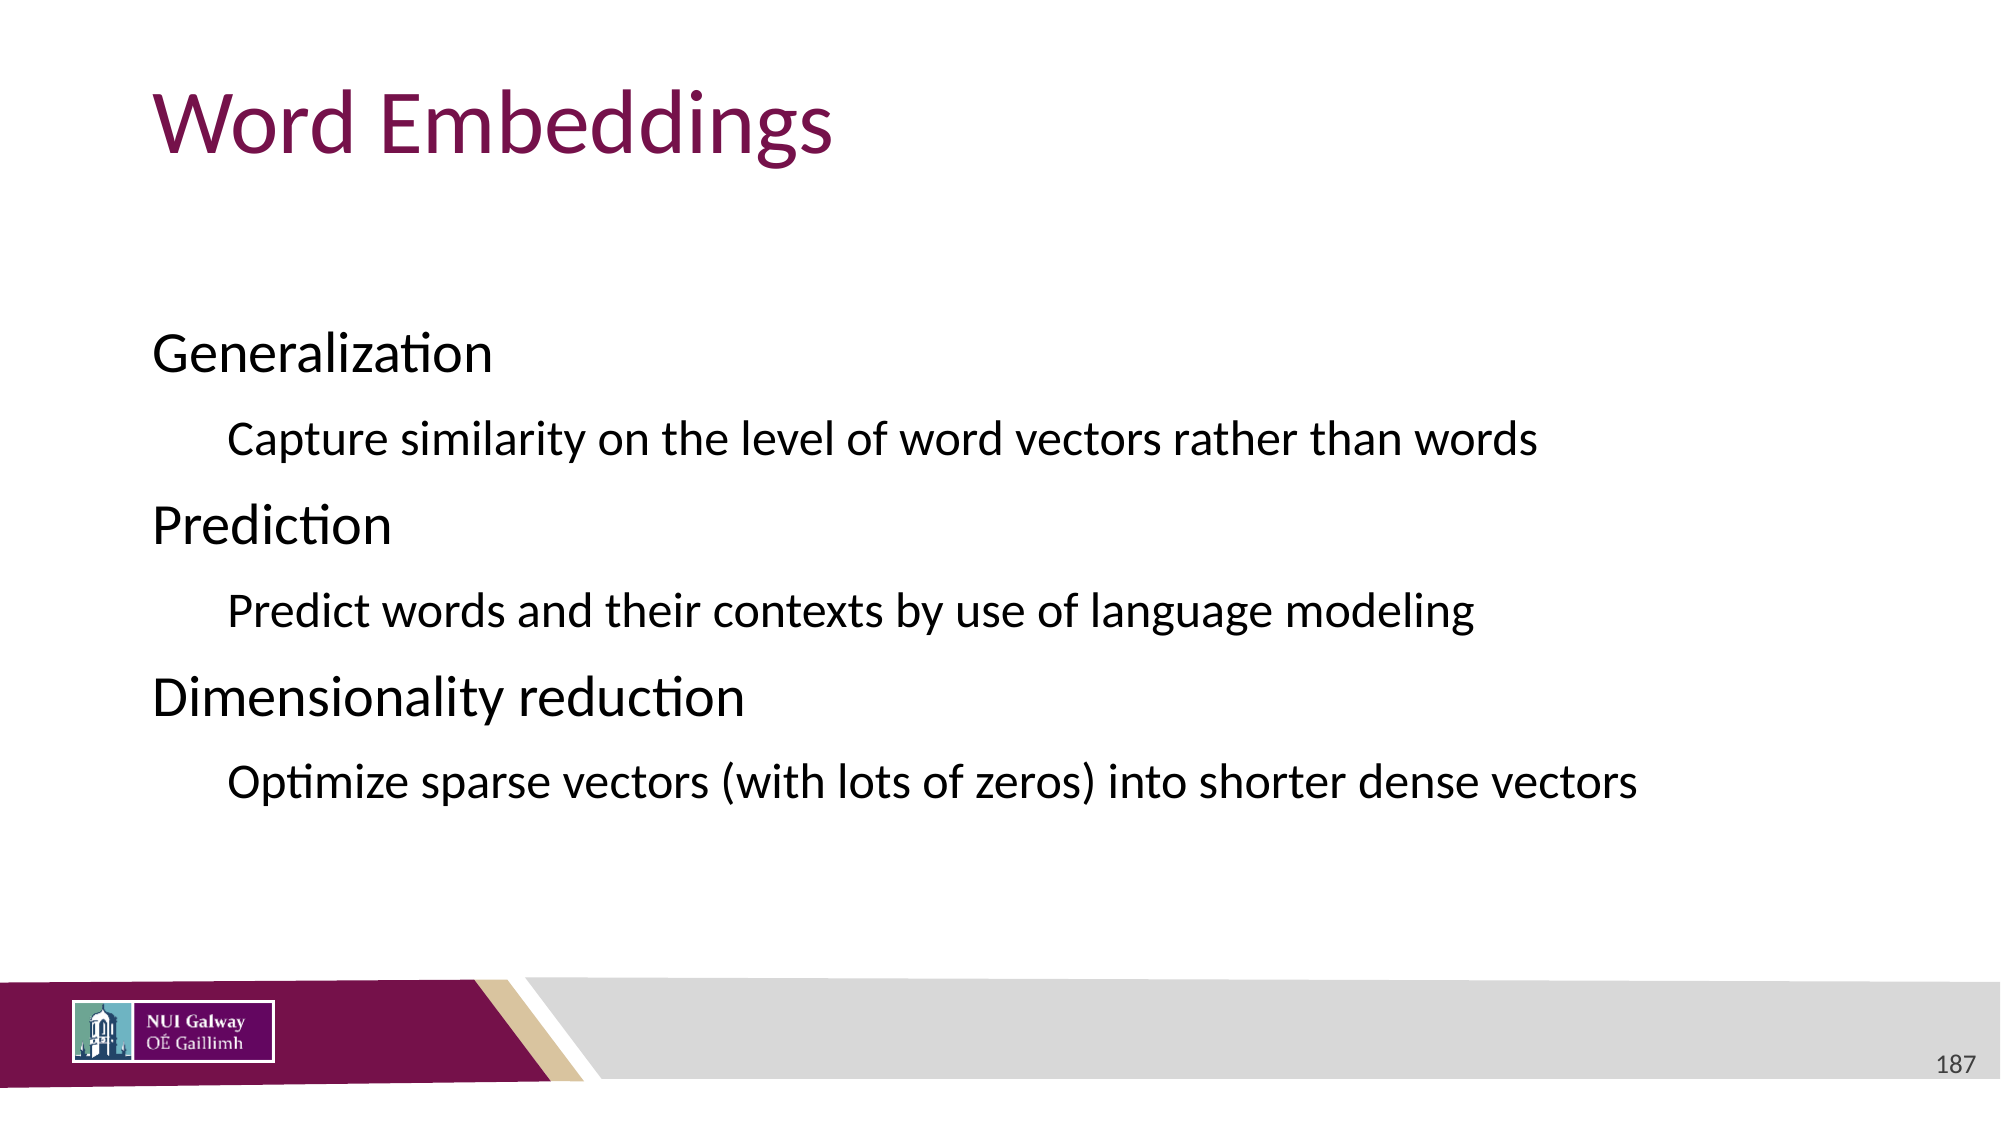

# Word Embeddings
Generalization
Capture similarity on the level of word vectors rather than words
Prediction
Predict words and their contexts by use of language modeling
Dimensionality reduction
Optimize sparse vectors (with lots of zeros) into shorter dense vectors

187